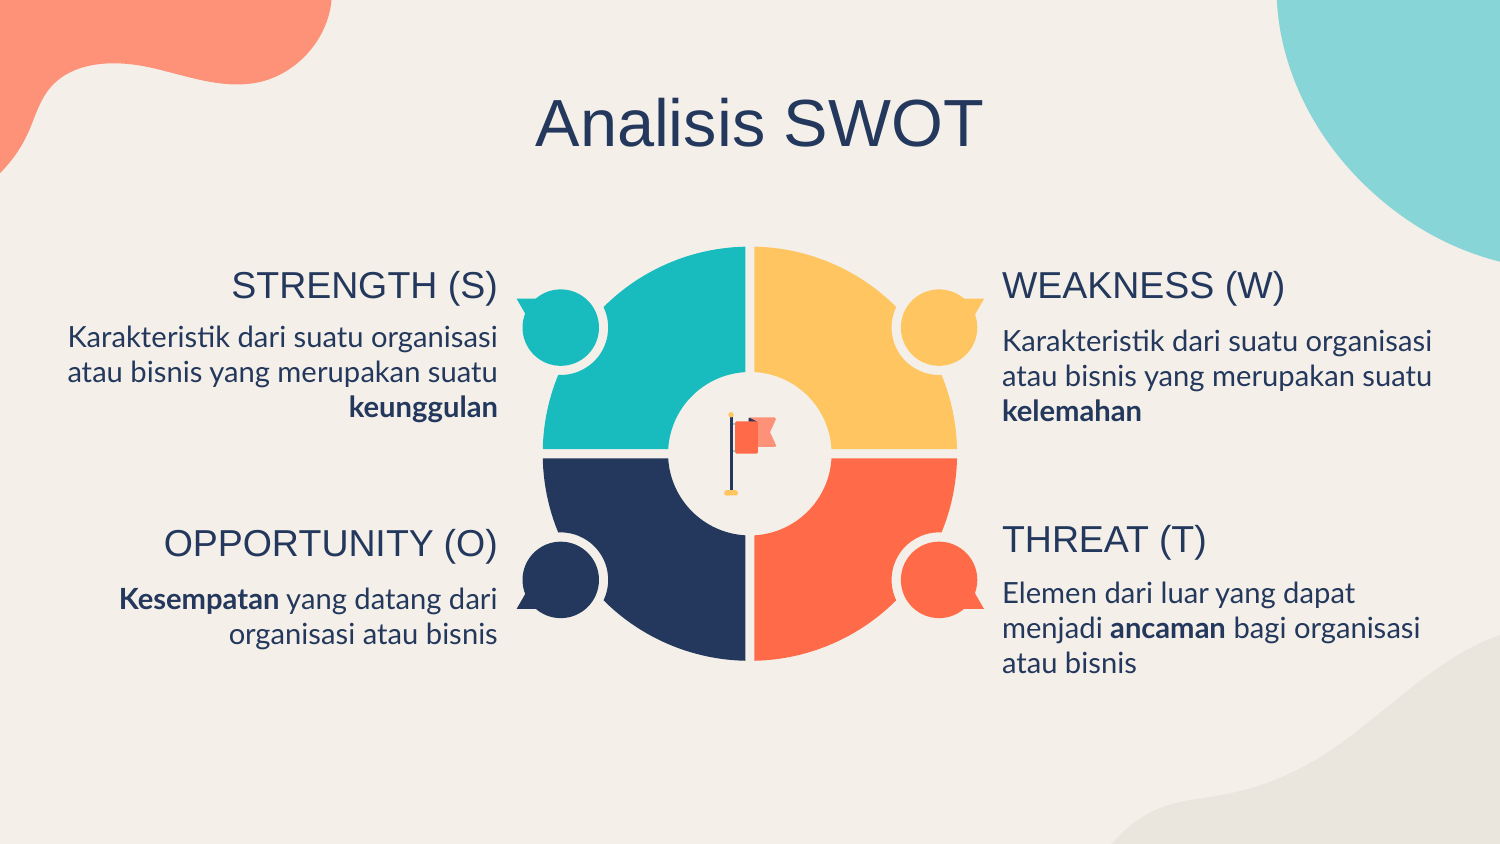

# Analisis SWOT
STRENGTH (S)

WEAKNESS (W)
Karakteristik dari suatu organisasi atau bisnis yang merupakan suatu kelemahan
Karakteristik dari suatu organisasi atau bisnis yang merupakan suatu keunggulan

THREAT (T)
OPPORTUNITY (O)
Elemen dari luar yang dapat menjadi ancaman bagi organisasi atau bisnis
Kesempatan yang datang dari organisasi atau bisnis